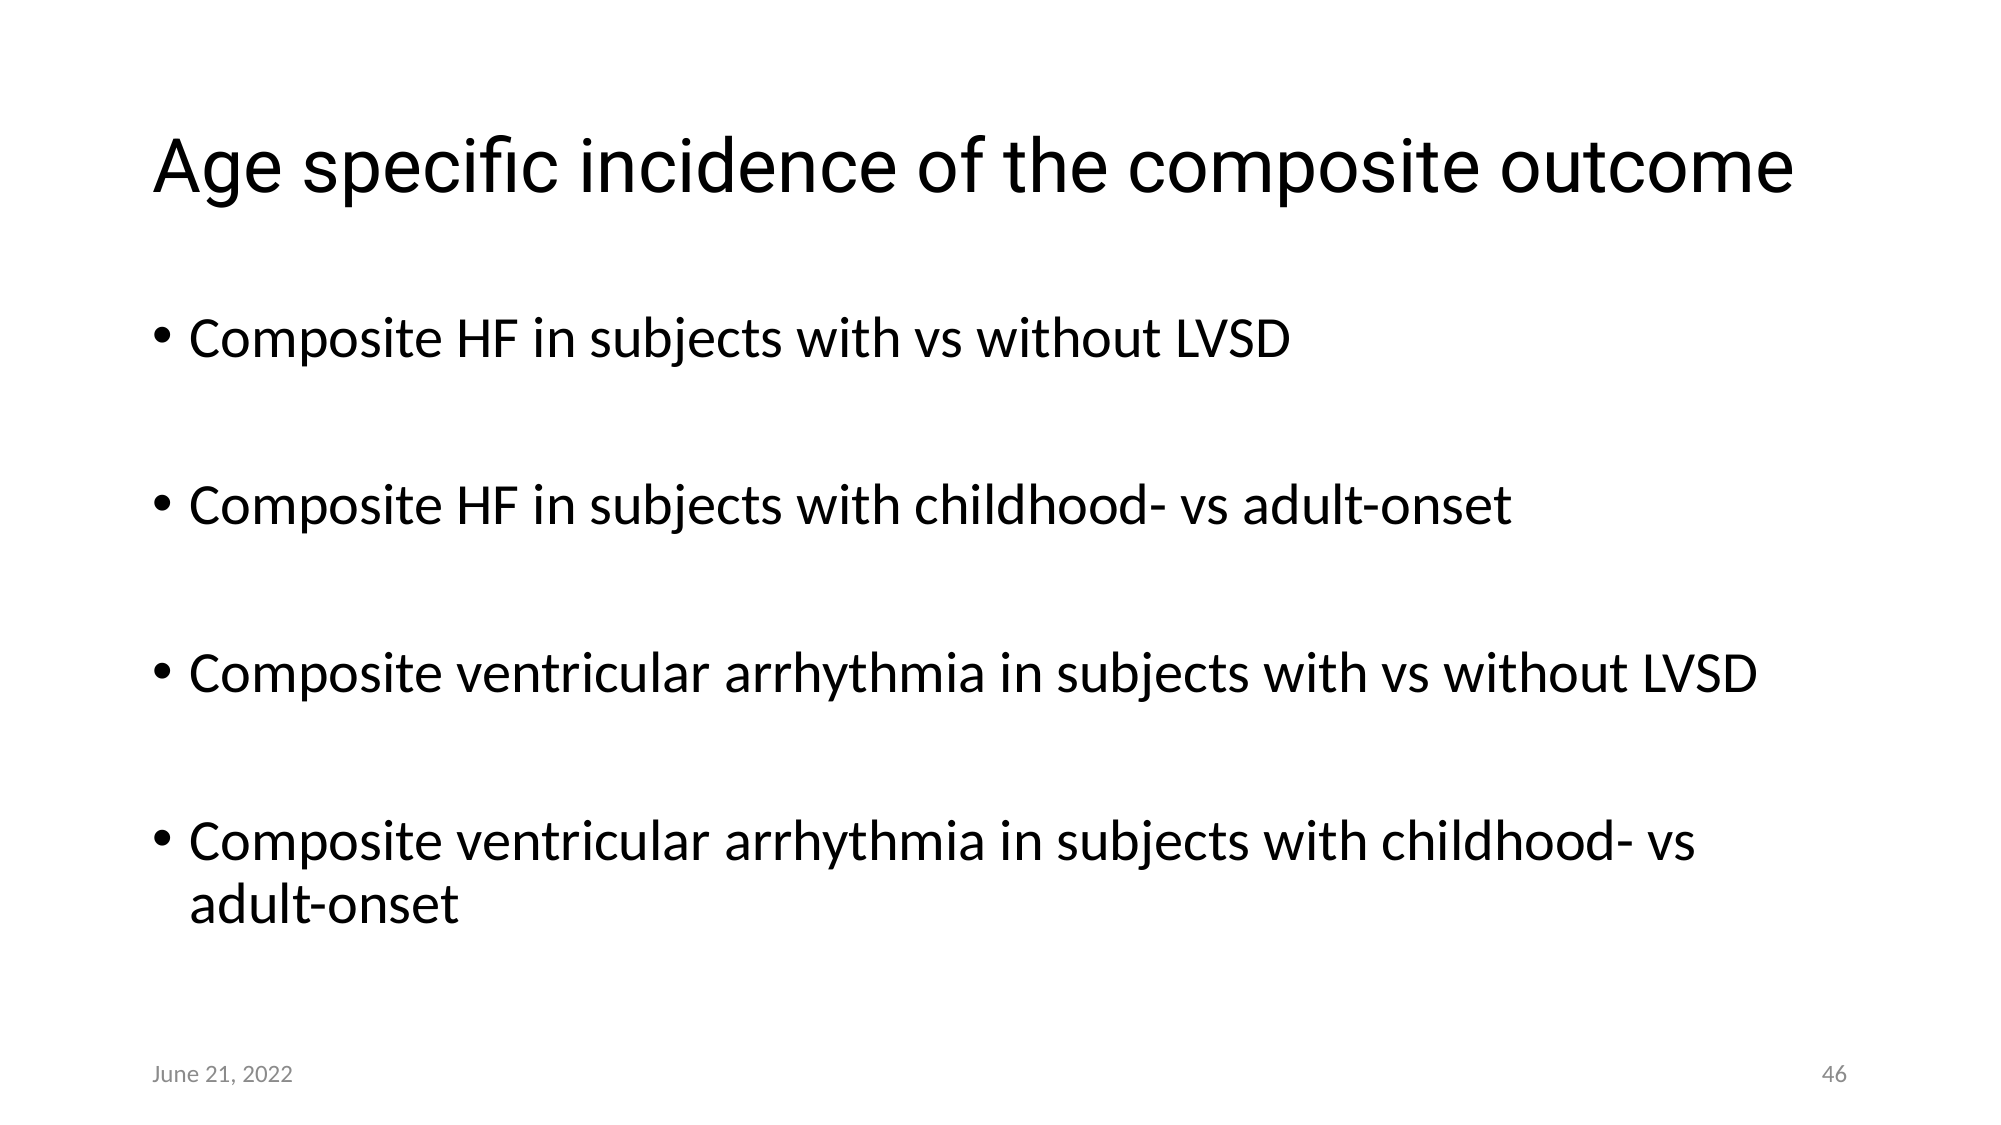

# Age specific incidence of the composite outcome
Composite HF in subjects with vs without LVSD

Composite HF in subjects with childhood- vs adult-onset

Composite ventricular arrhythmia in subjects with vs without LVSD

Composite ventricular arrhythmia in subjects with childhood- vs adult-onset

June 21, 2022
46